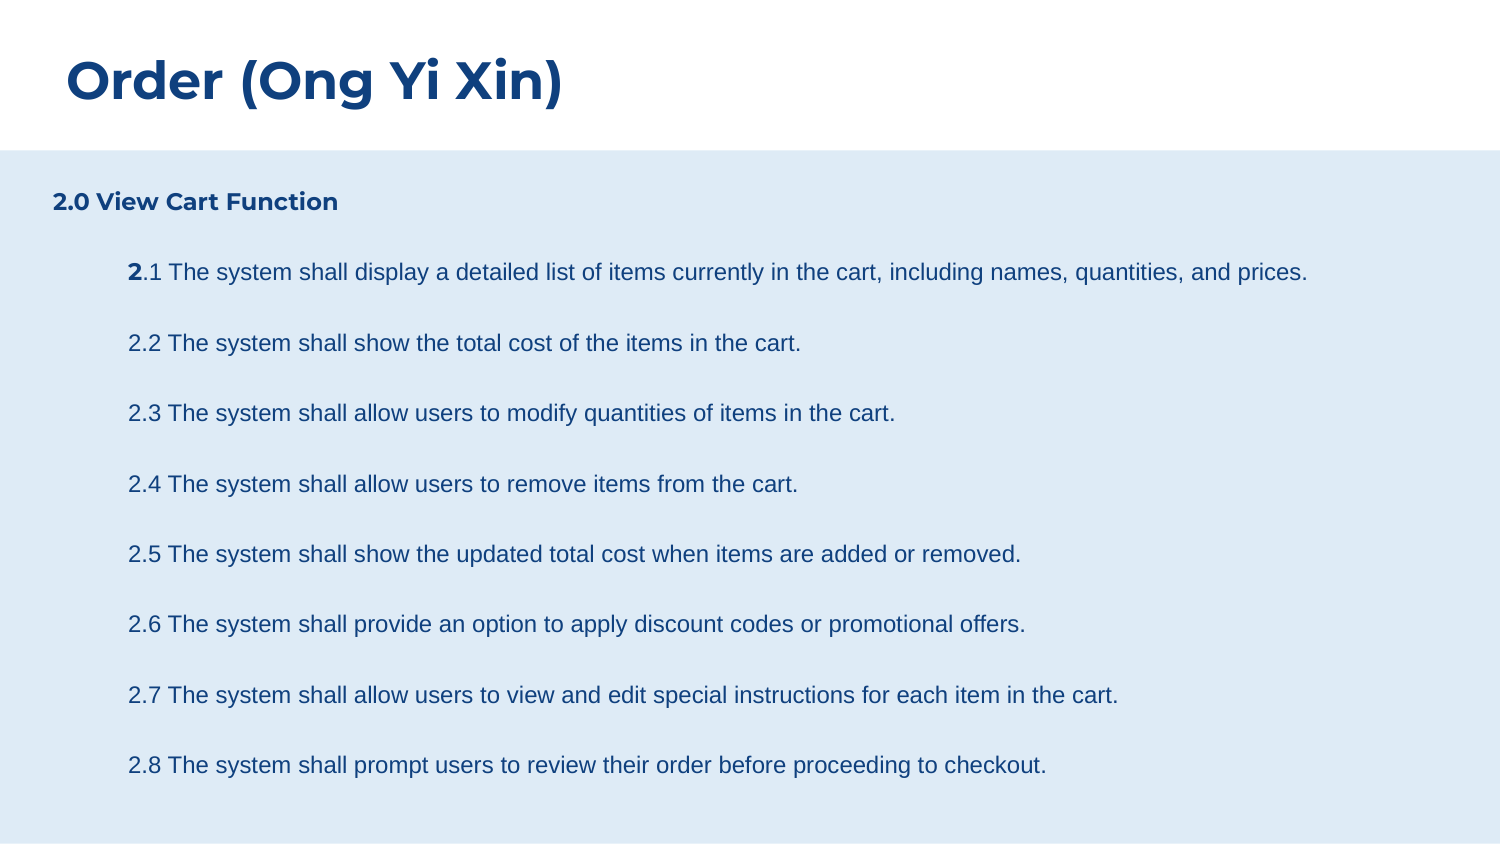

# Order (Ong Yi Xin)
2.0 View Cart Function
2.1 The system shall display a detailed list of items currently in the cart, including names, quantities, and prices.
2.2 The system shall show the total cost of the items in the cart.
2.3 The system shall allow users to modify quantities of items in the cart.
2.4 The system shall allow users to remove items from the cart.
2.5 The system shall show the updated total cost when items are added or removed.
2.6 The system shall provide an option to apply discount codes or promotional offers.
2.7 The system shall allow users to view and edit special instructions for each item in the cart.
2.8 The system shall prompt users to review their order before proceeding to checkout.